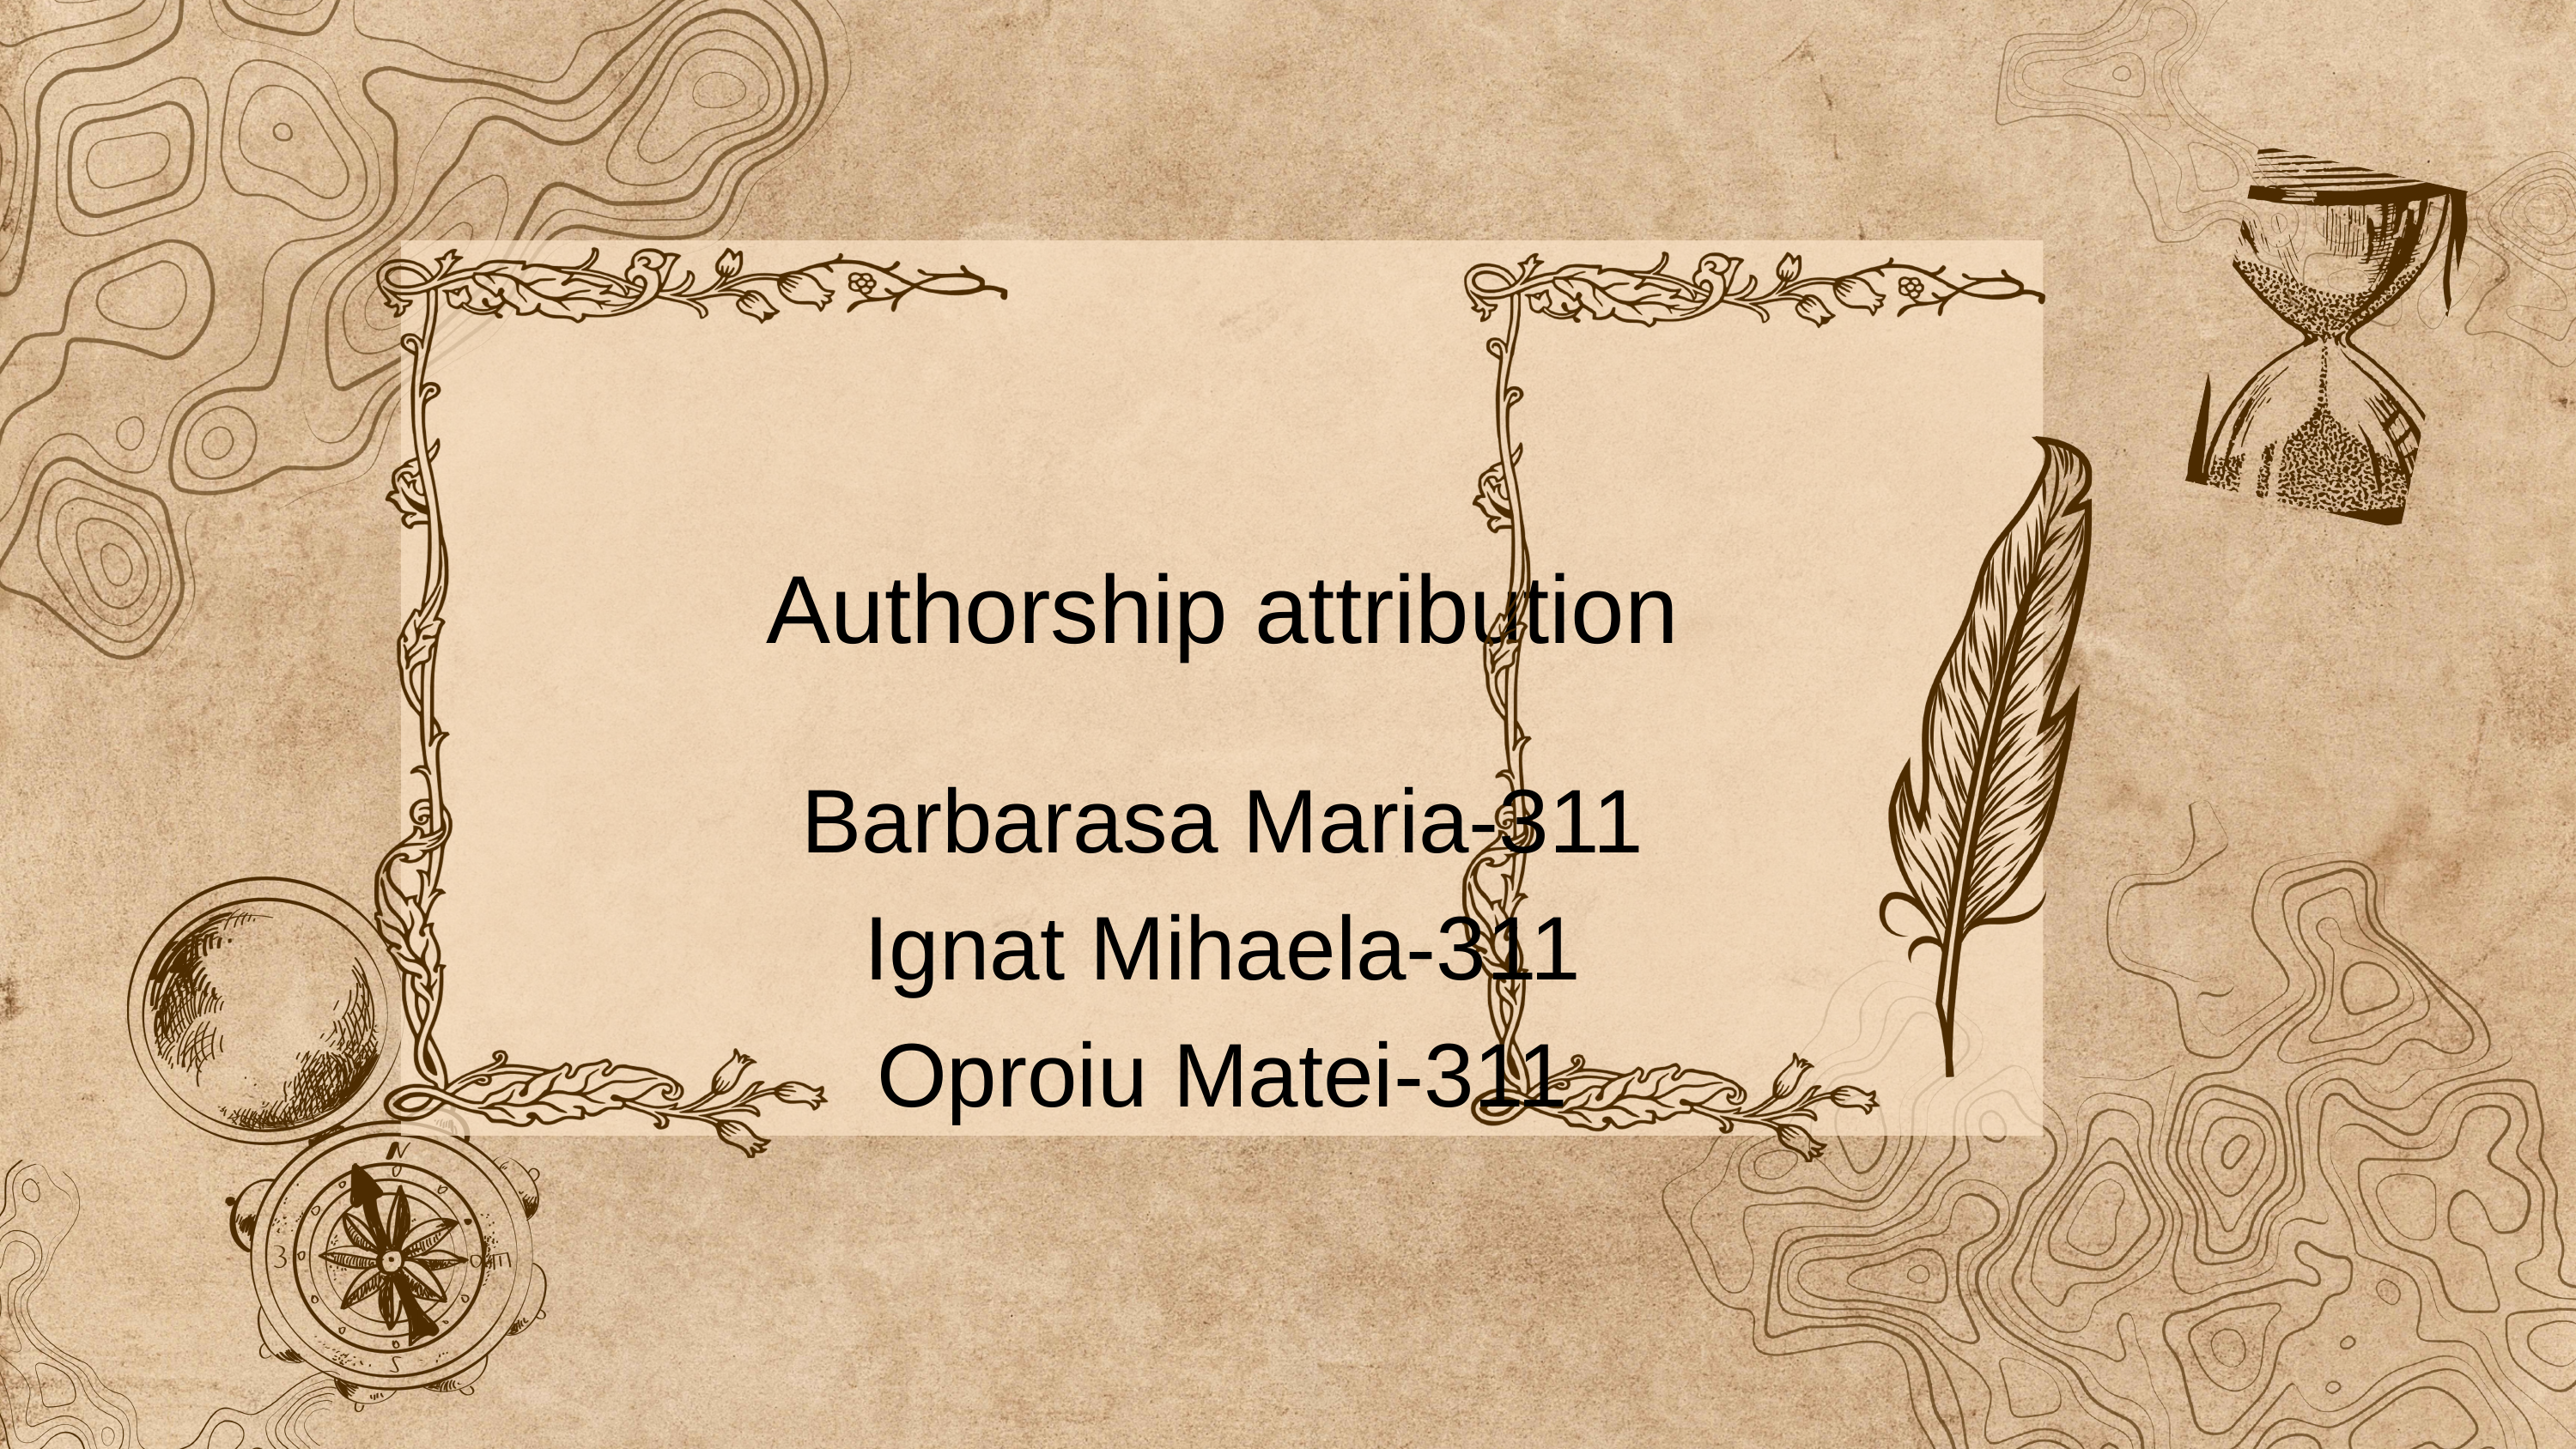

Authorship attribution

Barbarasa Maria-311
Ignat Mihaela-311
Oproiu Matei-311